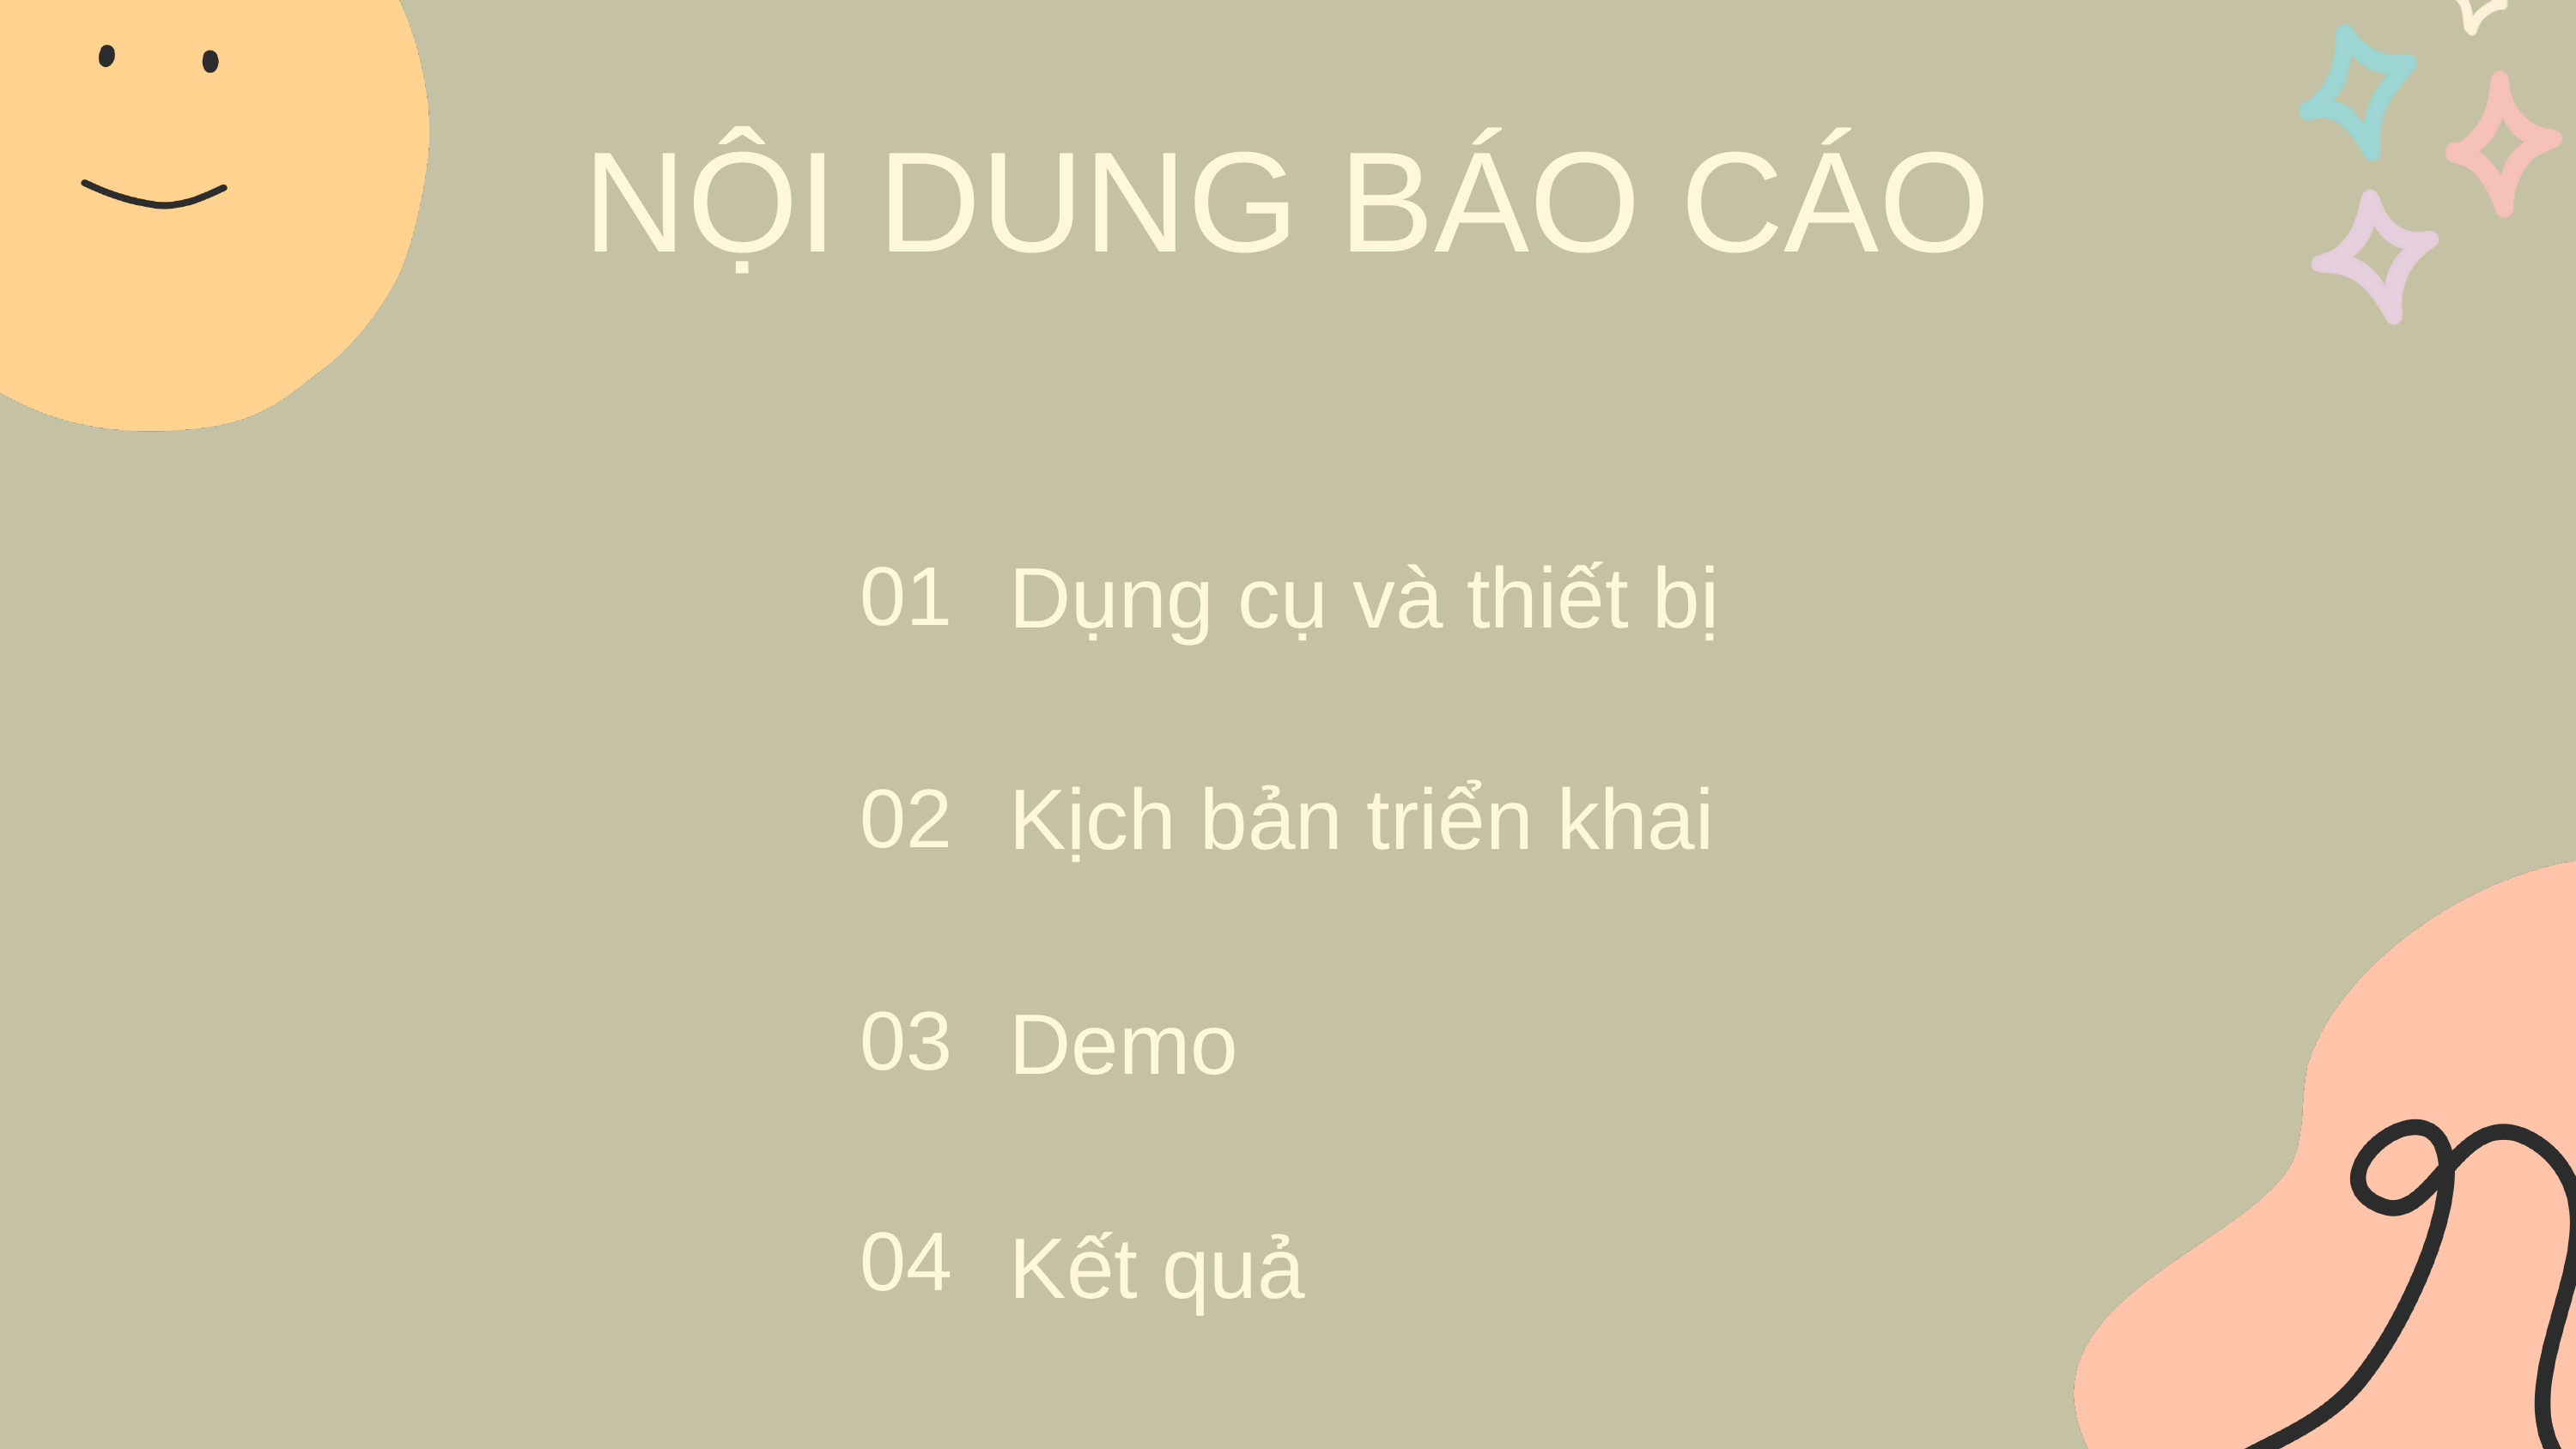

NỘI DUNG BÁO CÁO
Dụng cụ và thiết bị
01
Kịch bản triển khai
02

03
Demo
04
Kết quả